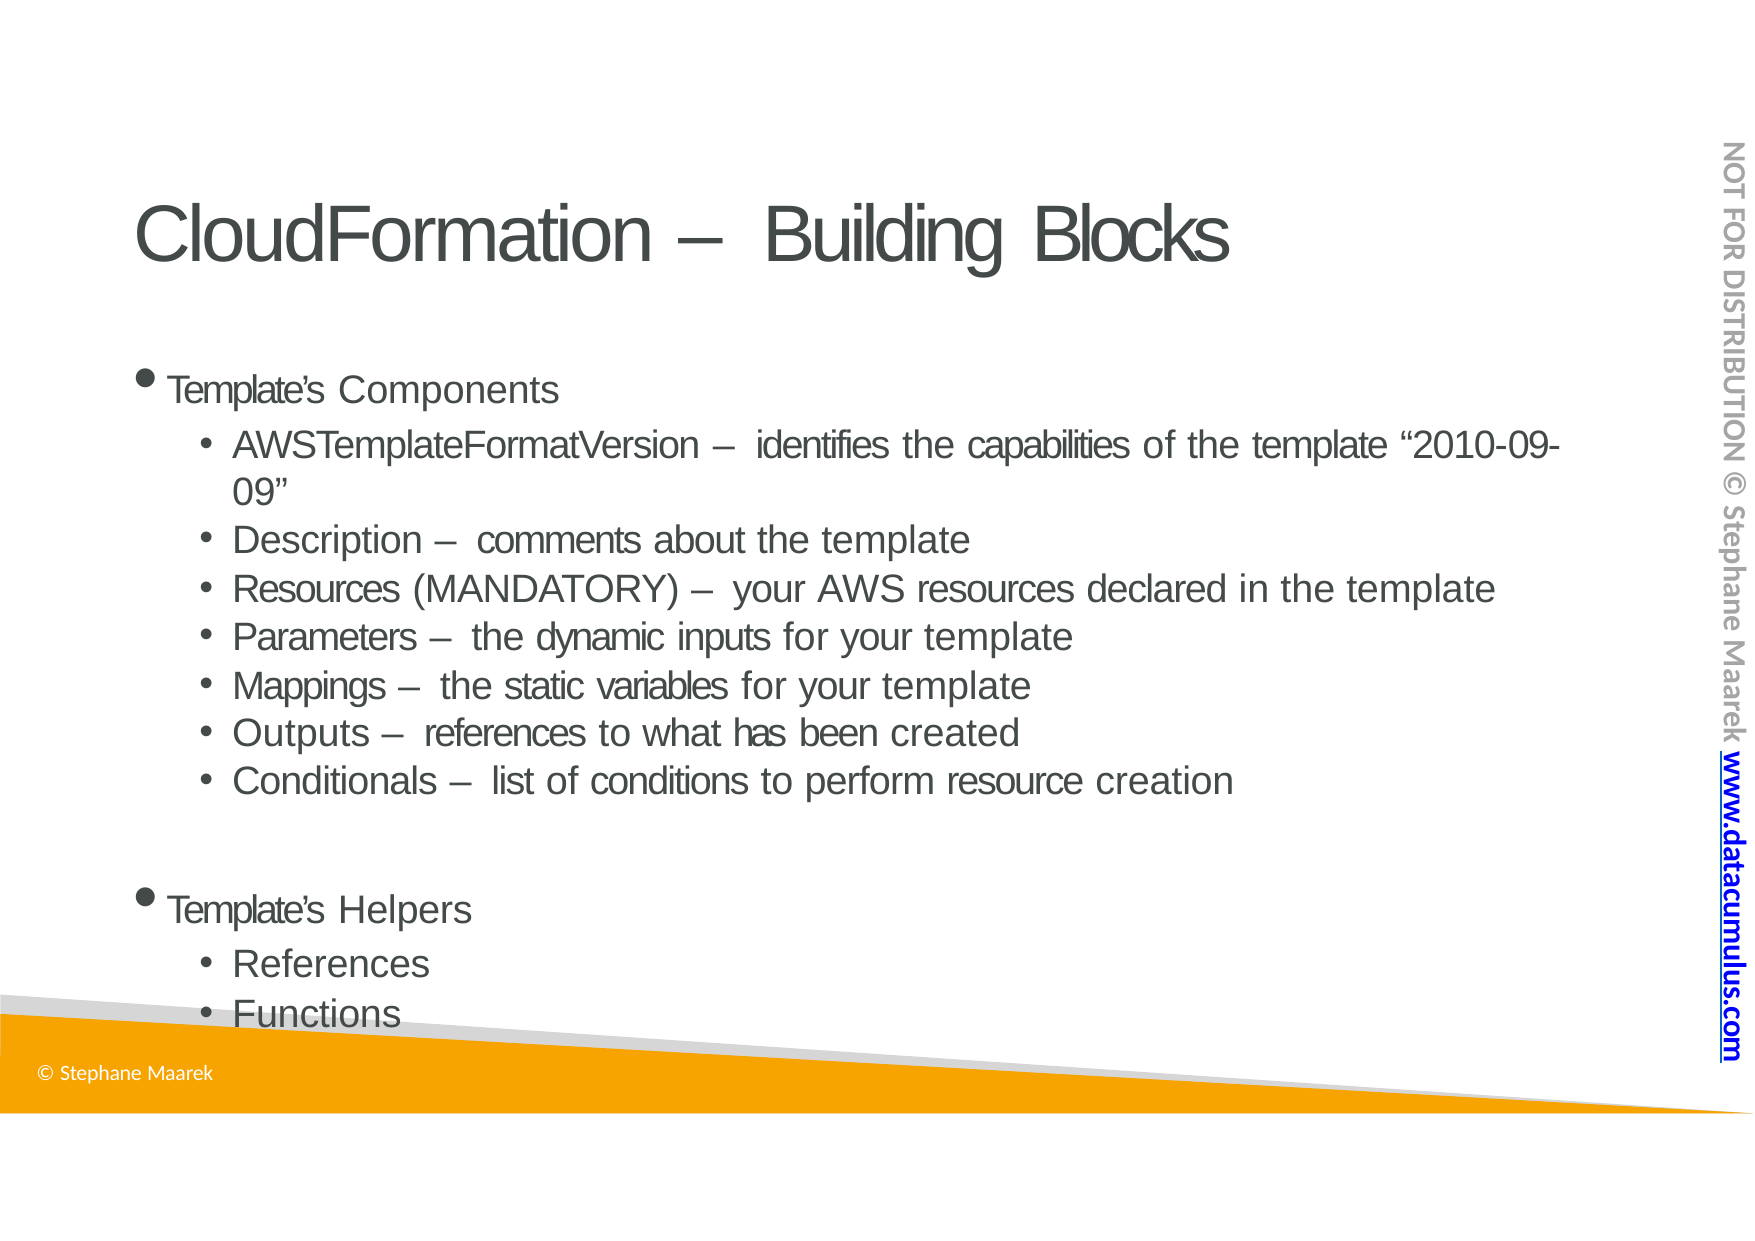

NOT FOR DISTRIBUTION © Stephane Maarek www.datacumulus.com
# CloudFormation – Building Blocks
Template’s Components
AWSTemplateFormatVersion – identifies the capabilities of the template “2010-09-09”
Description – comments about the template
Resources (MANDATORY) – your AWS resources declared in the template
Parameters – the dynamic inputs for your template
Mappings – the static variables for your template
Outputs – references to what has been created
Conditionals – list of conditions to perform resource creation

Template’s Helpers
References
Functions
© Stephane Maarek